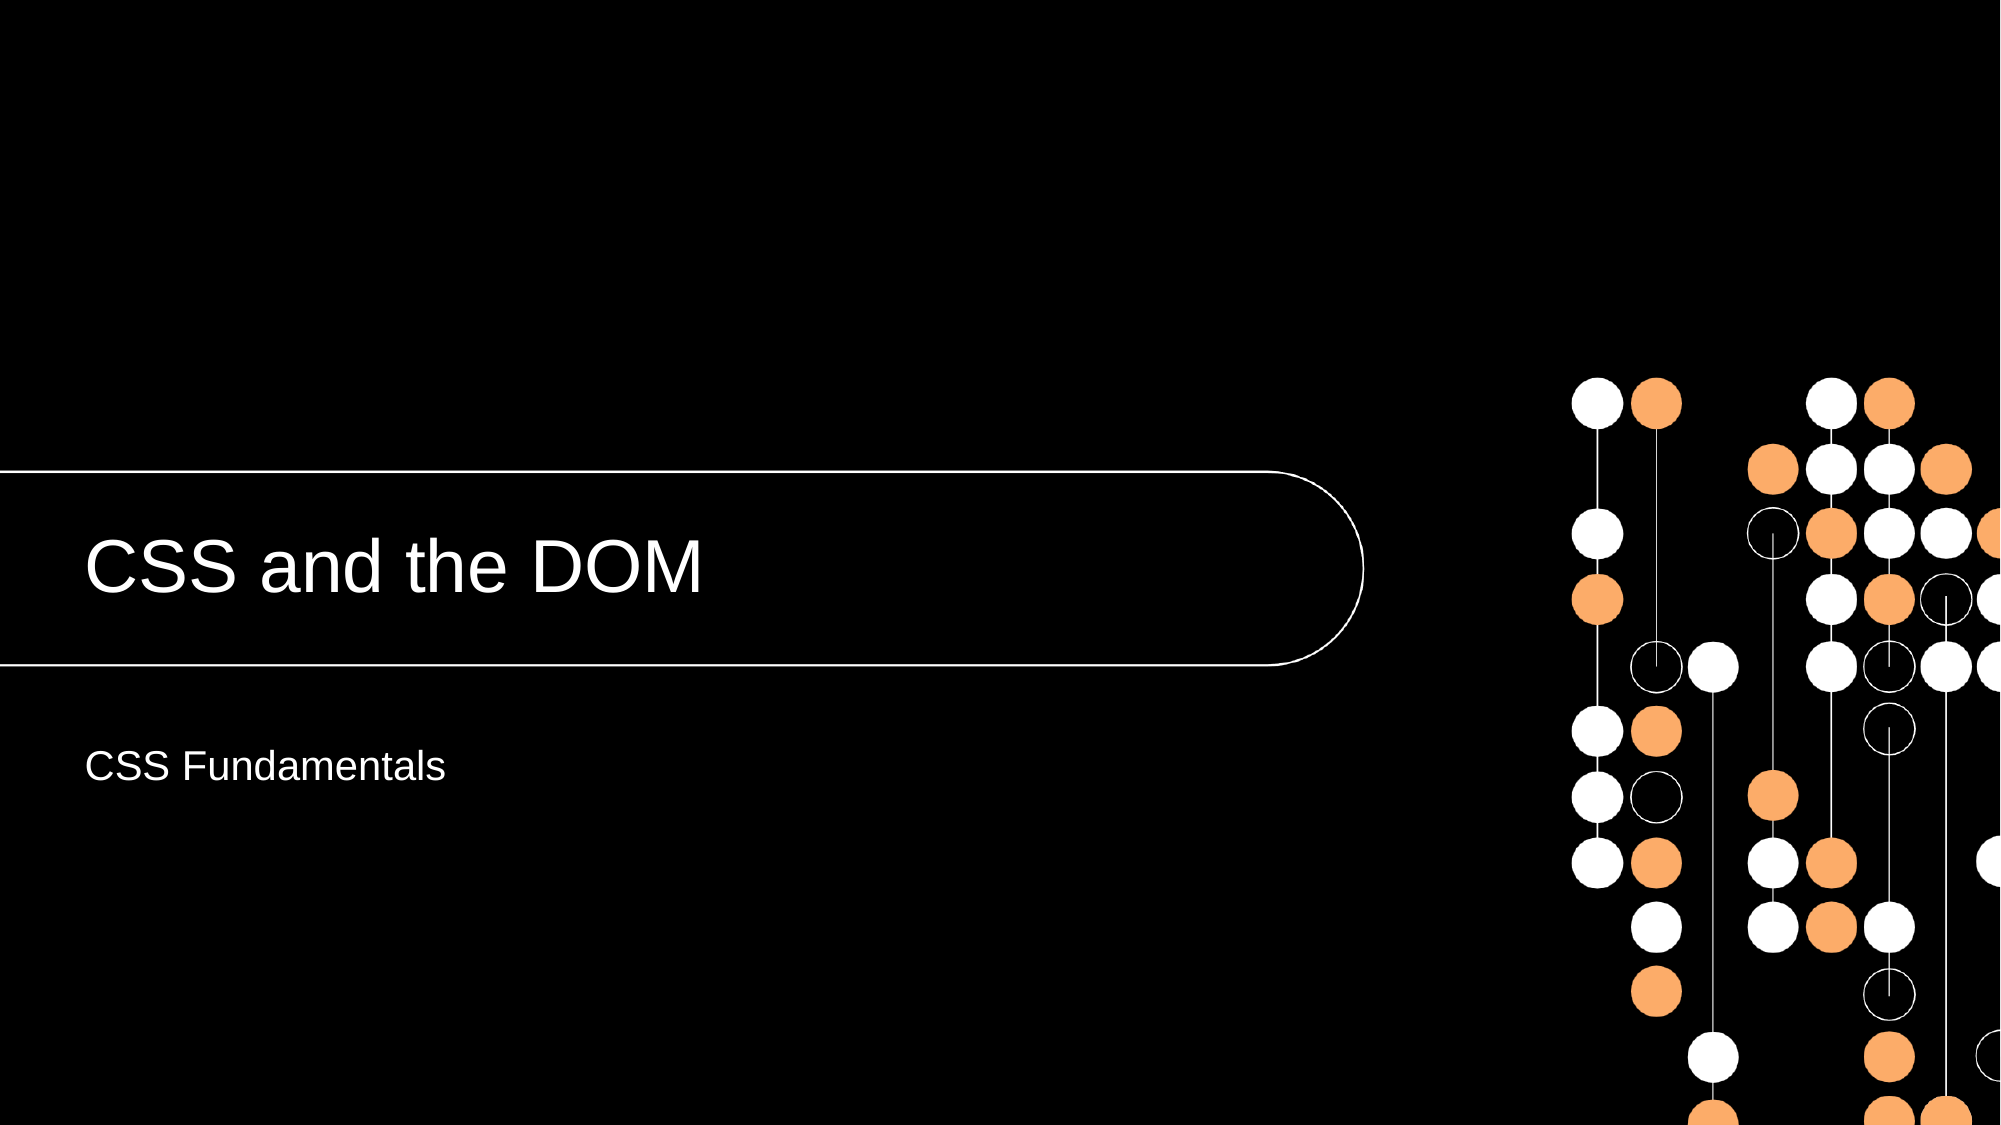

# CSS and the DOM
CSS Fundamentals